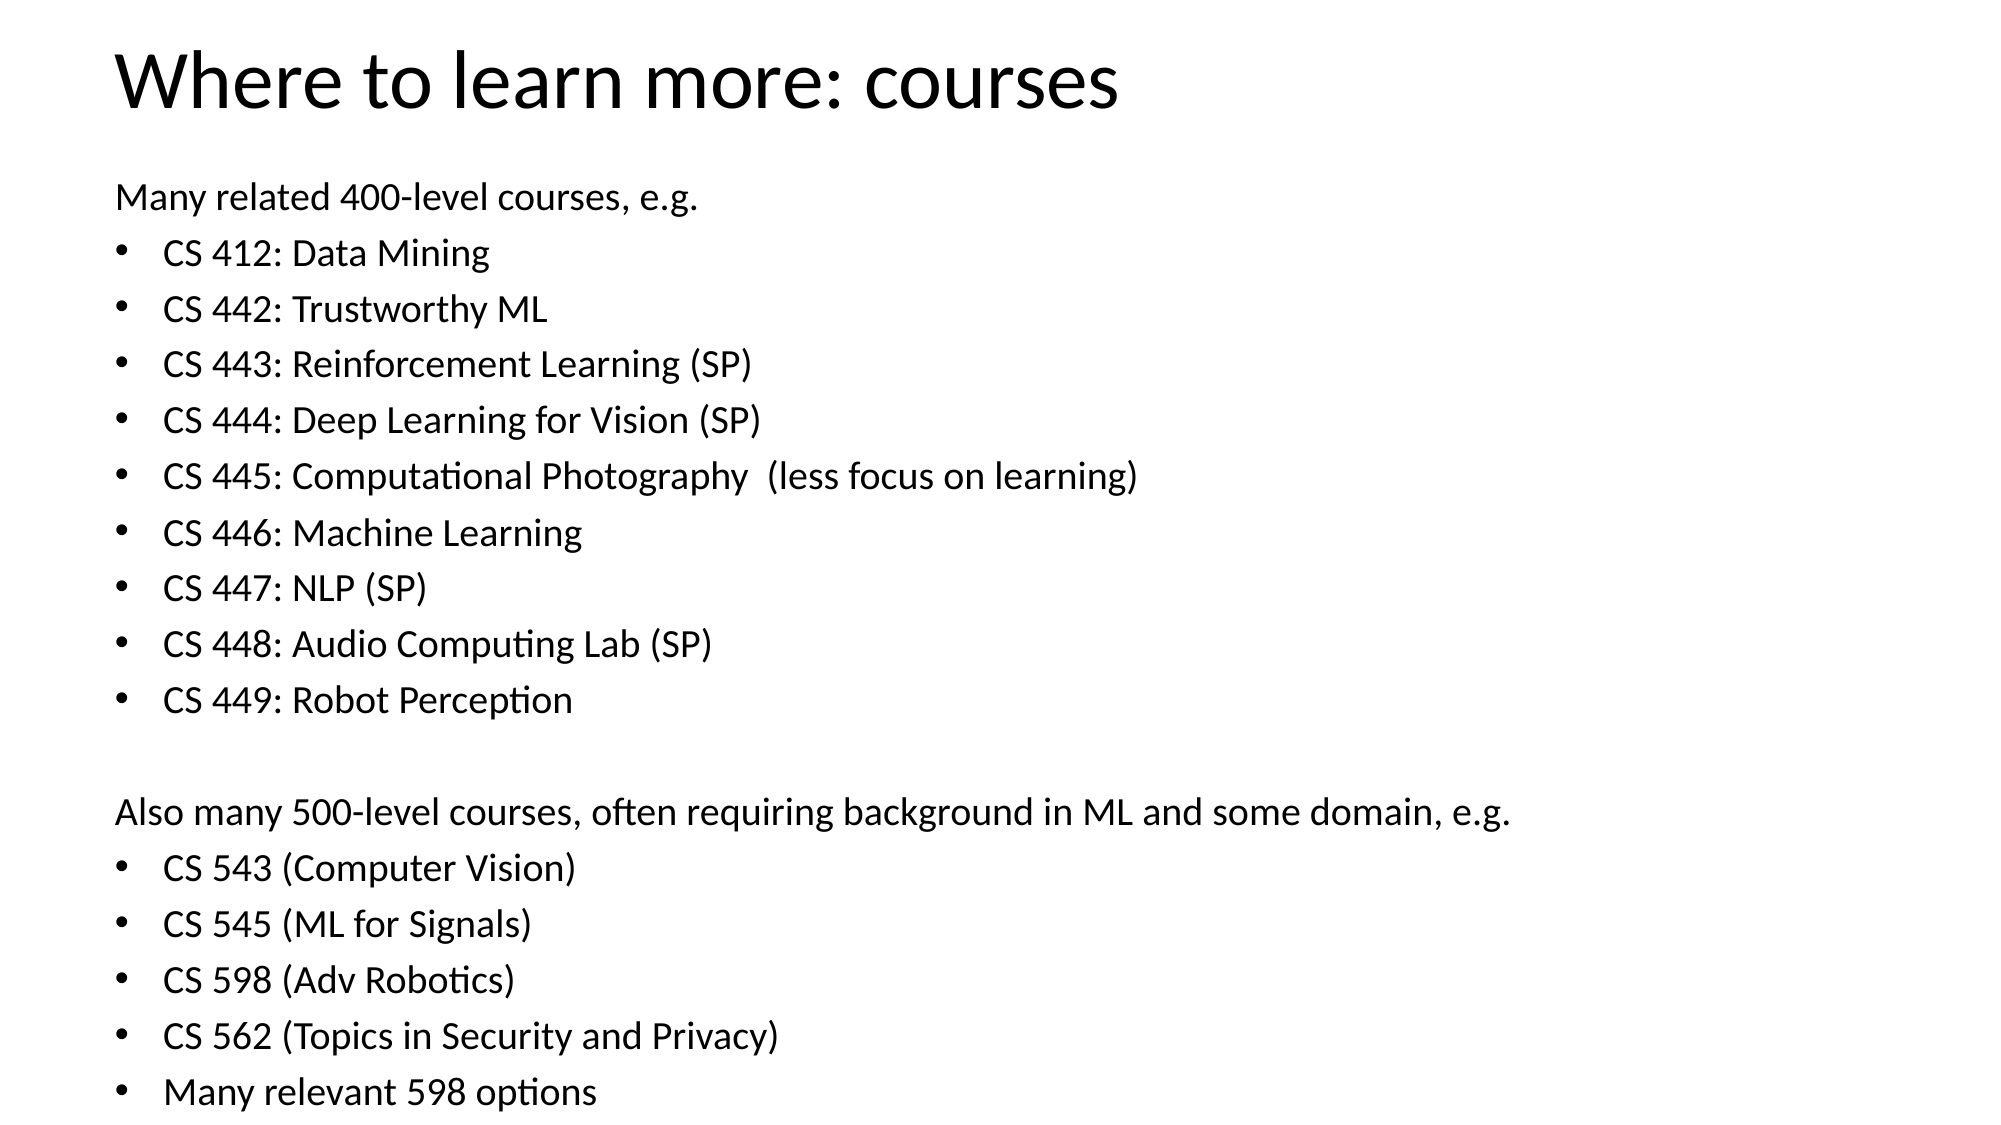

# Where to learn more: courses
Many related 400-level courses, e.g.
CS 412: Data Mining
CS 442: Trustworthy ML
CS 443: Reinforcement Learning (SP)
CS 444: Deep Learning for Vision (SP)
CS 445: Computational Photography  (less focus on learning)
CS 446: Machine Learning
CS 447: NLP (SP)
CS 448: Audio Computing Lab (SP)
CS 449: Robot Perception

Also many 500-level courses, often requiring background in ML and some domain, e.g.
CS 543 (Computer Vision)
CS 545 (ML for Signals)
CS 598 (Adv Robotics)
CS 562 (Topics in Security and Privacy)
Many relevant 598 options